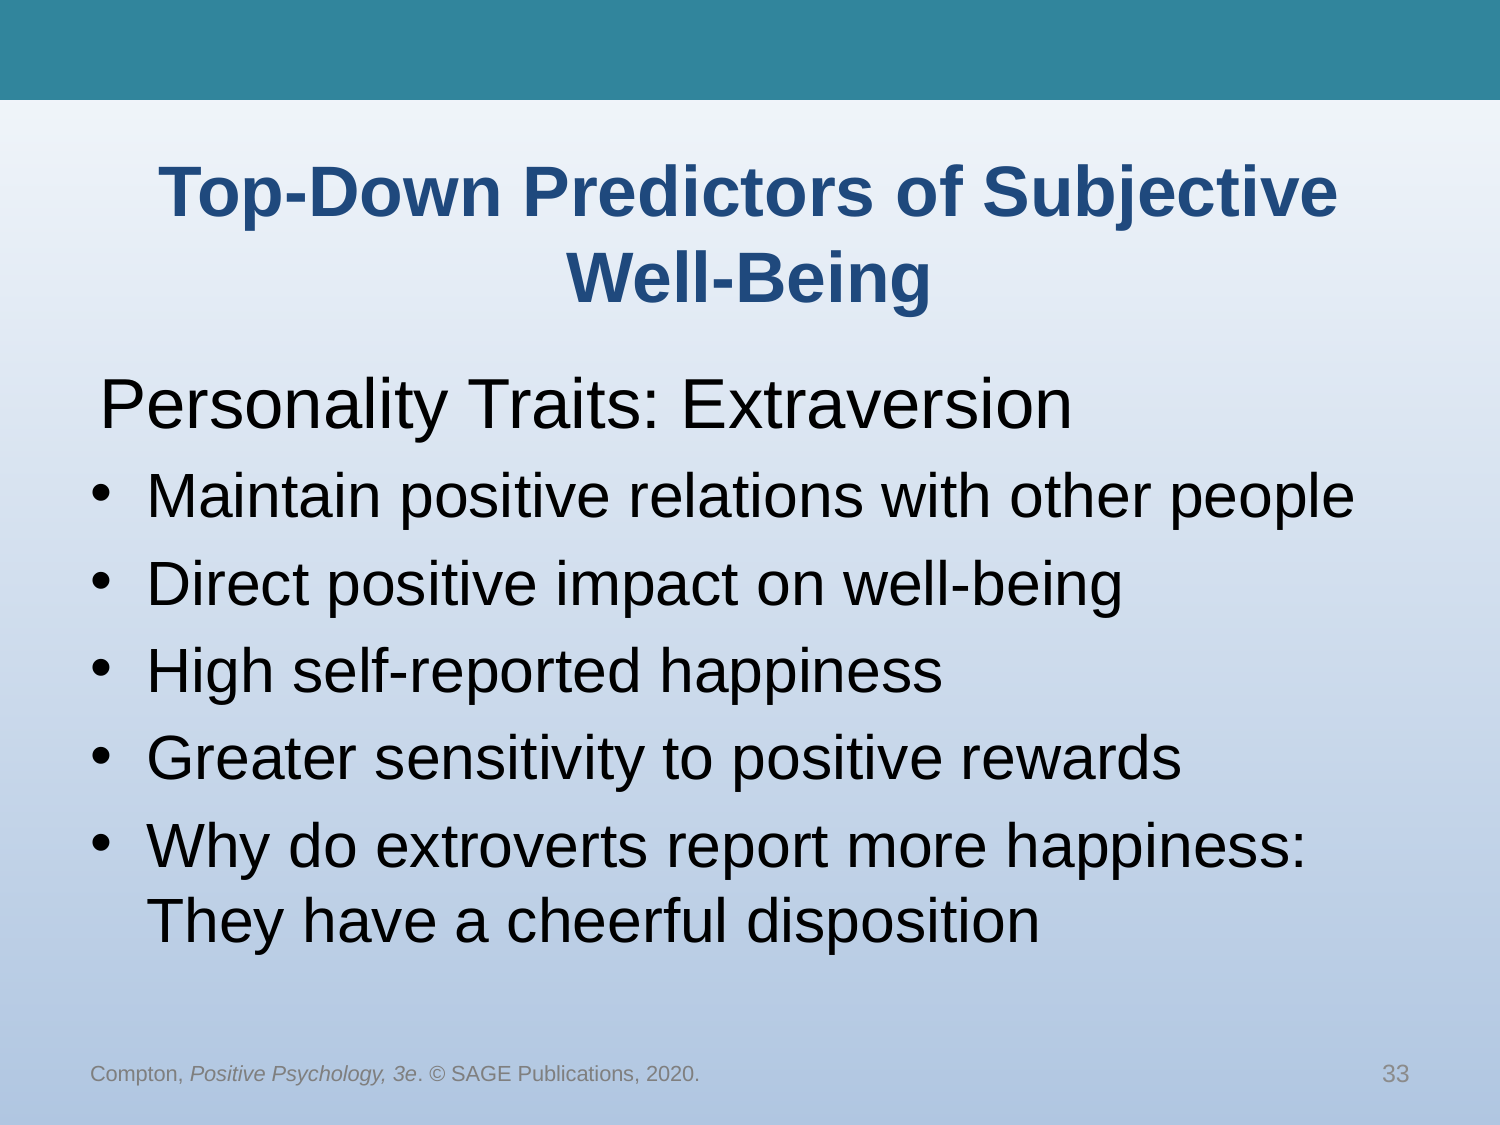

# Top-Down Predictors of Subjective Well-Being
Personality Traits: Extraversion
Maintain positive relations with other people
Direct positive impact on well-being
High self-reported happiness
Greater sensitivity to positive rewards
Why do extroverts report more happiness: They have a cheerful disposition

Compton, Positive Psychology, 3e. © SAGE Publications, 2020.
33